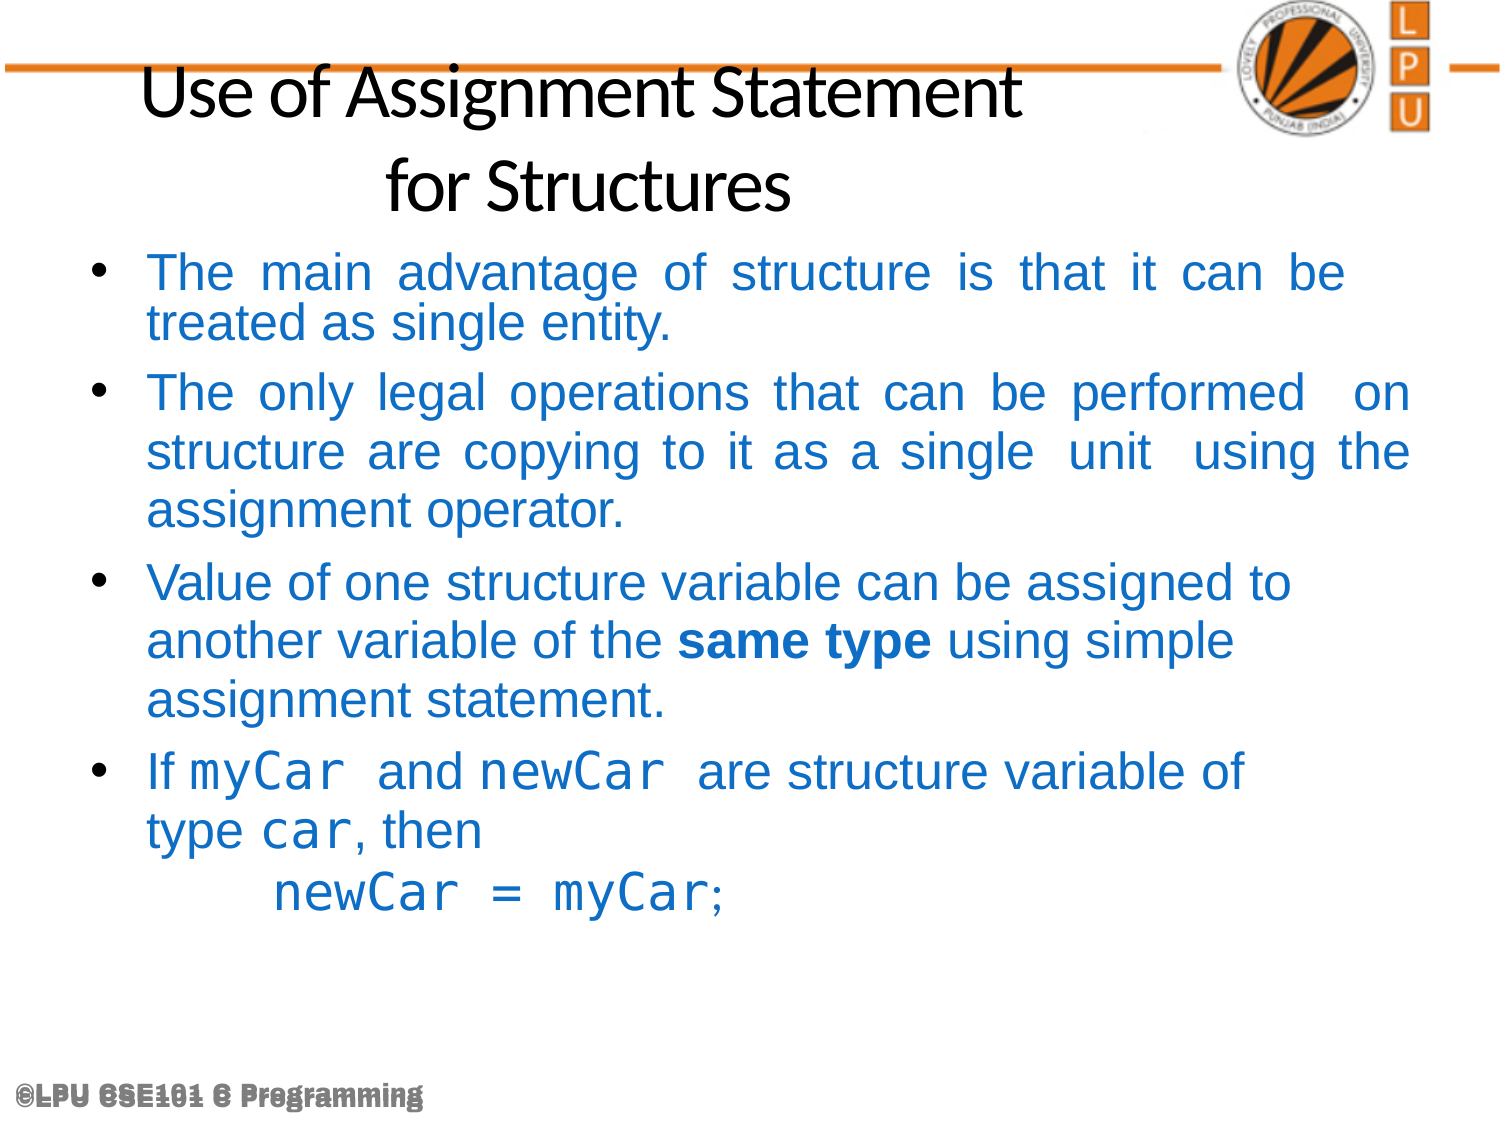

# Use of Assignment Statement  for Structures
The main advantage of structure is that it can be  treated as single entity.
The only legal operations that can be performed  on structure are copying to it as a single unit  using the assignment operator.
Value of one structure variable can be assigned to  another variable of the same type using simple  assignment statement.
If myCar and newCar are structure variable of  type car, then
newCar = myCar;
©LPU CSE101 C Programming